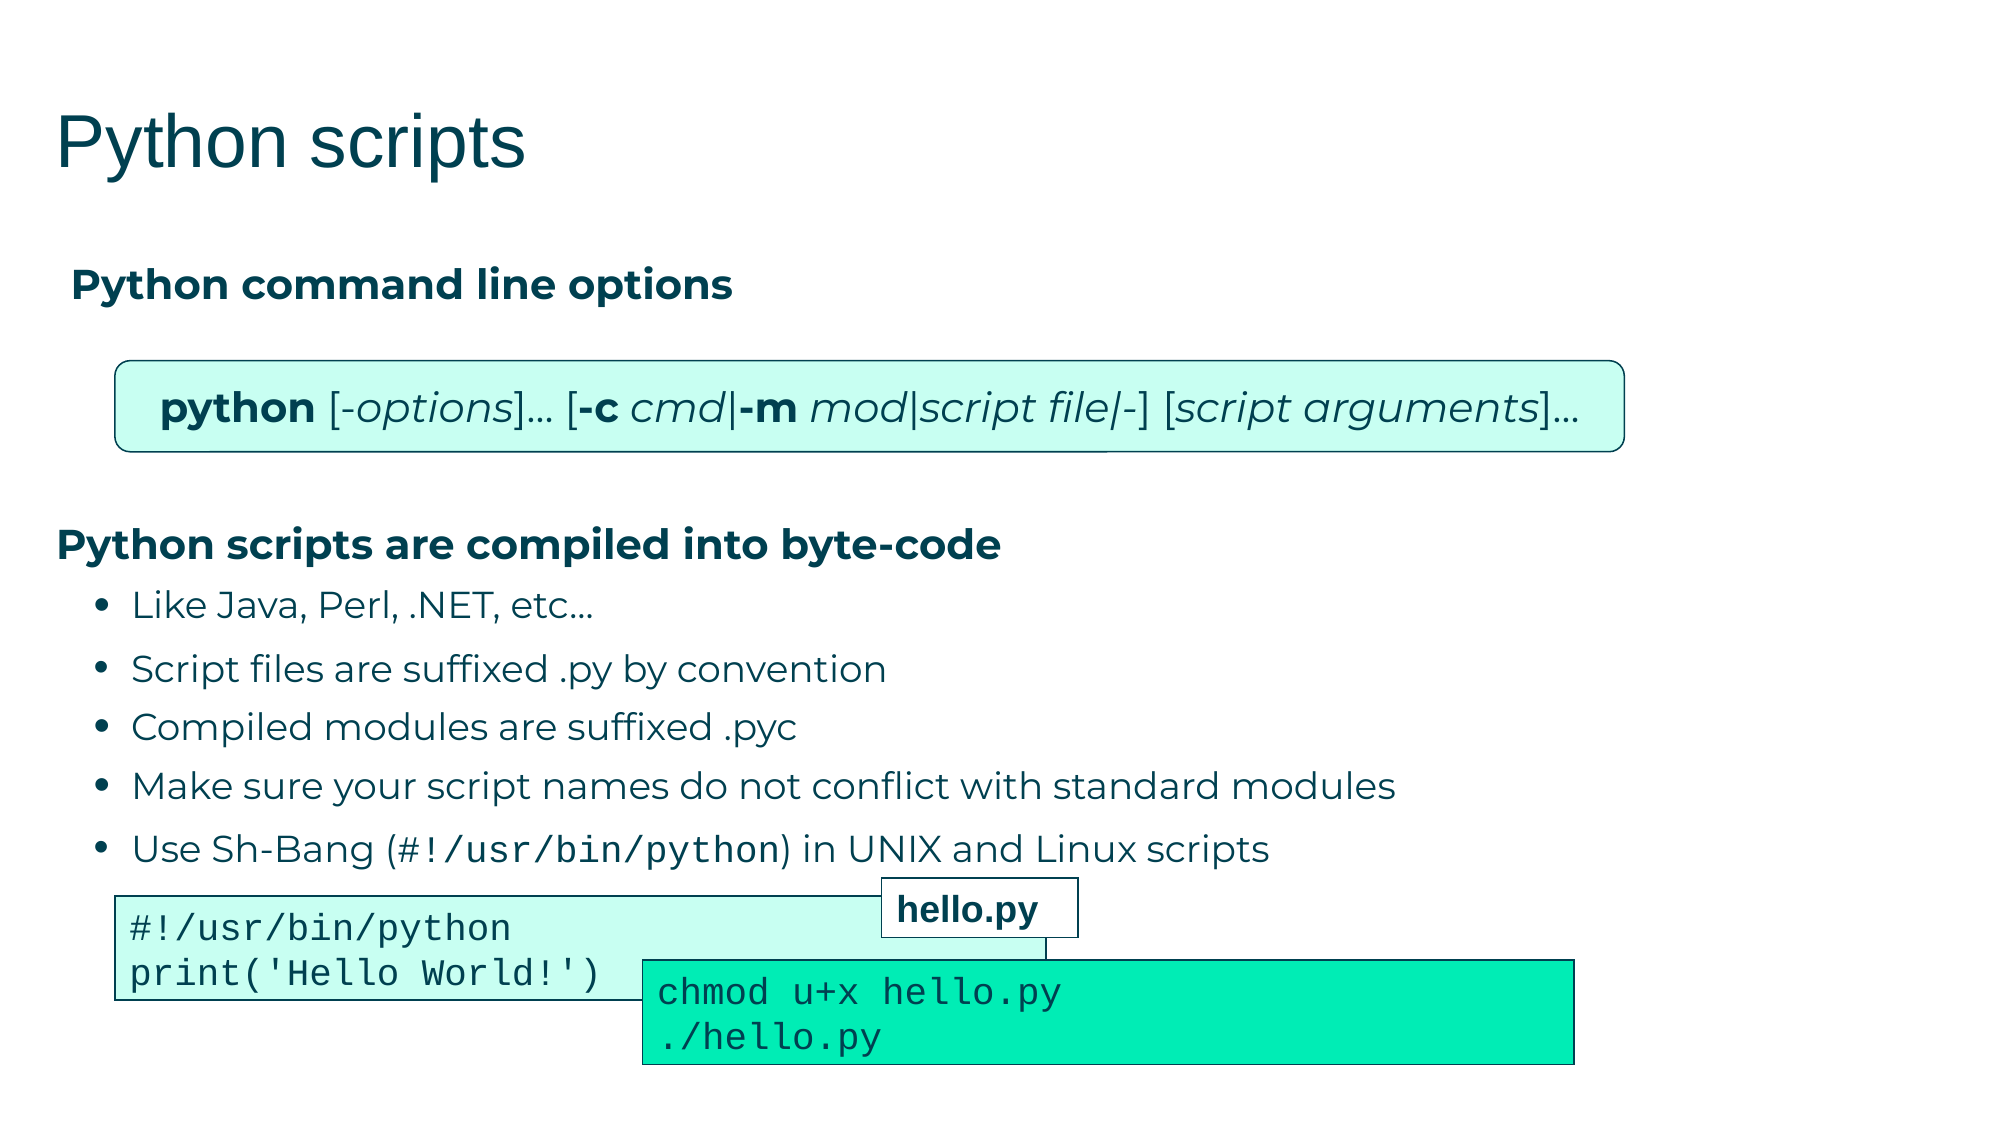

# Python scripts

Python command line options

Python scripts are compiled into byte-code
Like Java, Perl, .NET, etc…
Script files are suffixed .py by convention
Compiled modules are suffixed .pyc
Make sure your script names do not conflict with standard modules
Use Sh-Bang (#!/usr/bin/python) in UNIX and Linux scripts
python [-options]… [-c cmd|-m mod|script file|-] [script arguments]…
hello.py
#!/usr/bin/python
print('Hello World!')
chmod u+x hello.py
./hello.py